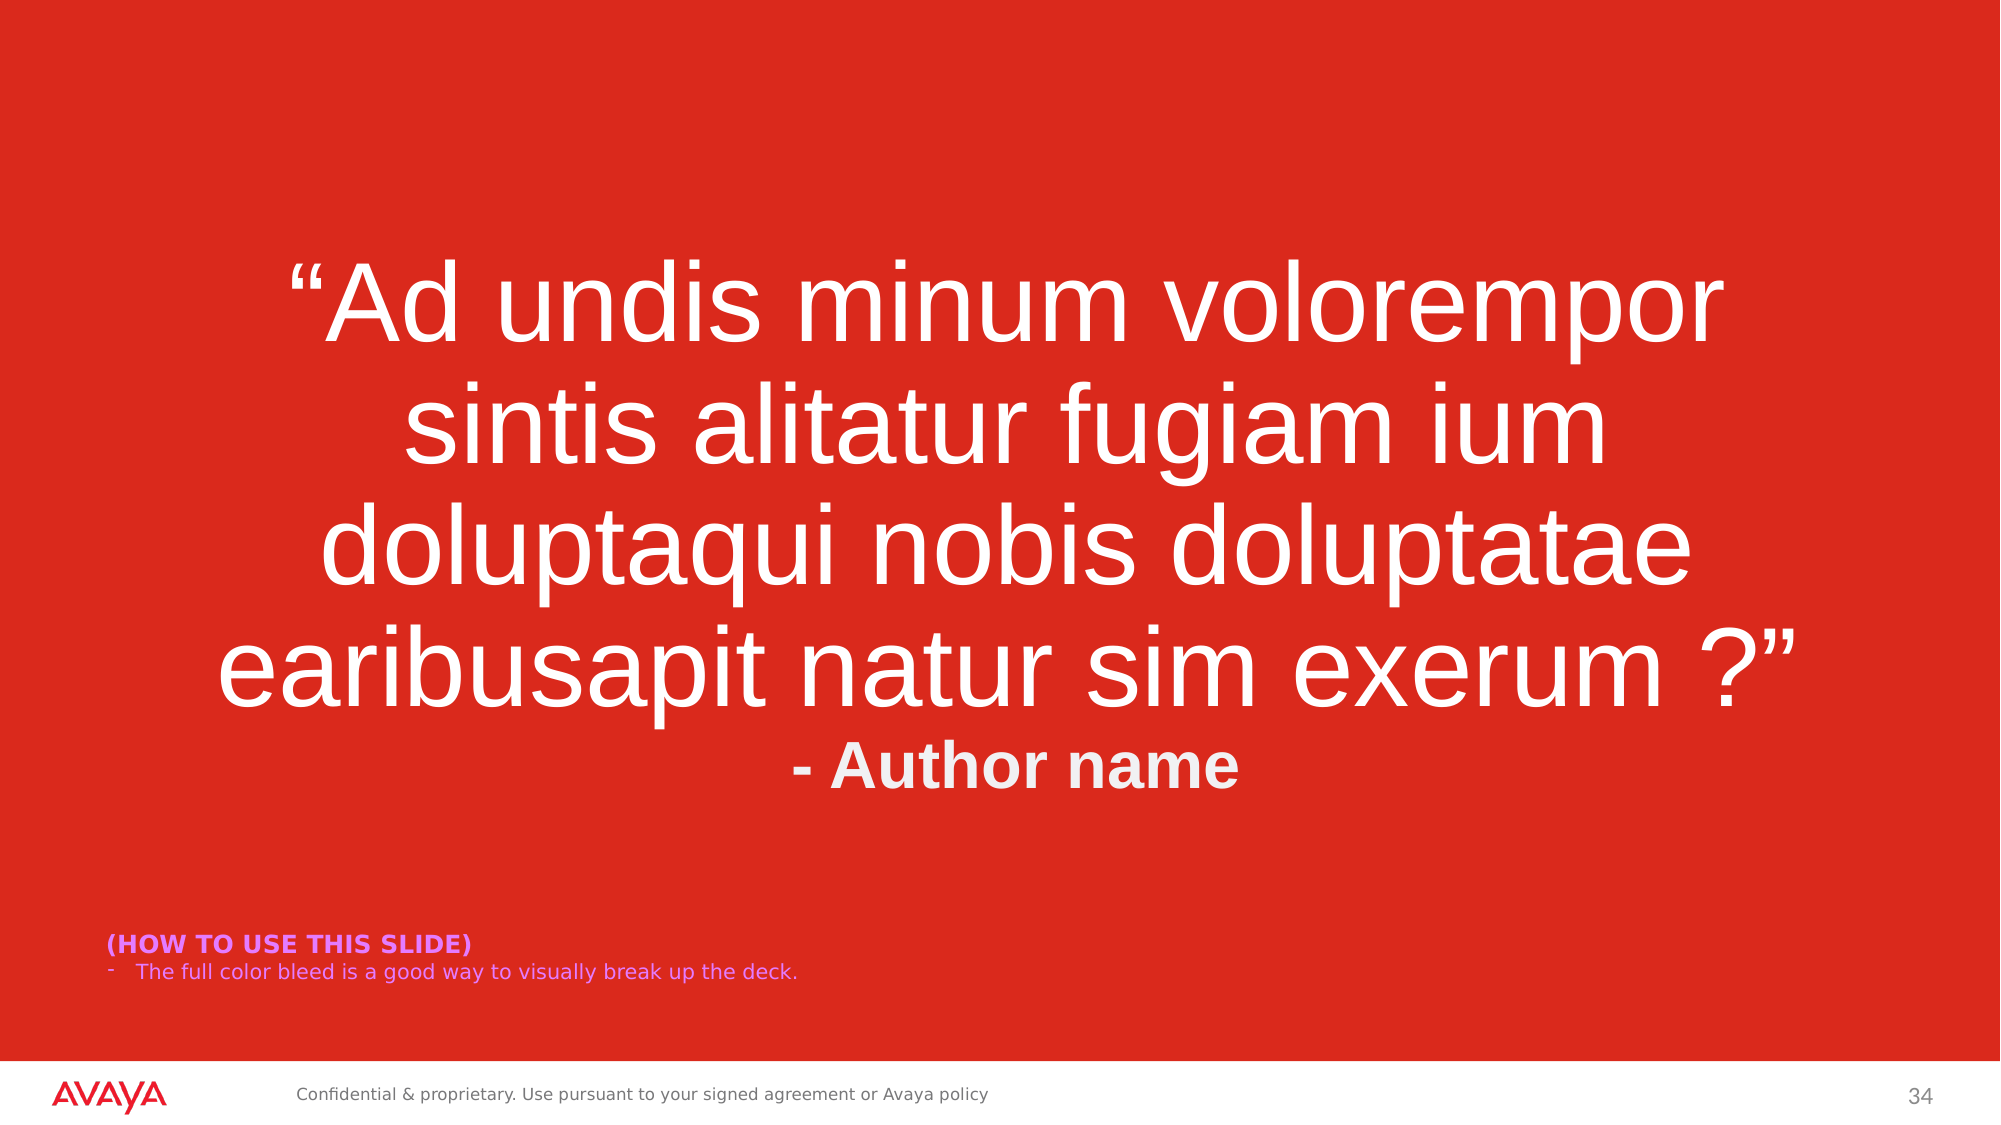

# “Ad undis minum volorempor sintis alitatur fugiam ium doluptaqui nobis doluptatae earibusapit natur sim exerum ?” - Author name
(HOW TO USE THIS SLIDE)
The full color bleed is a good way to visually break up the deck.